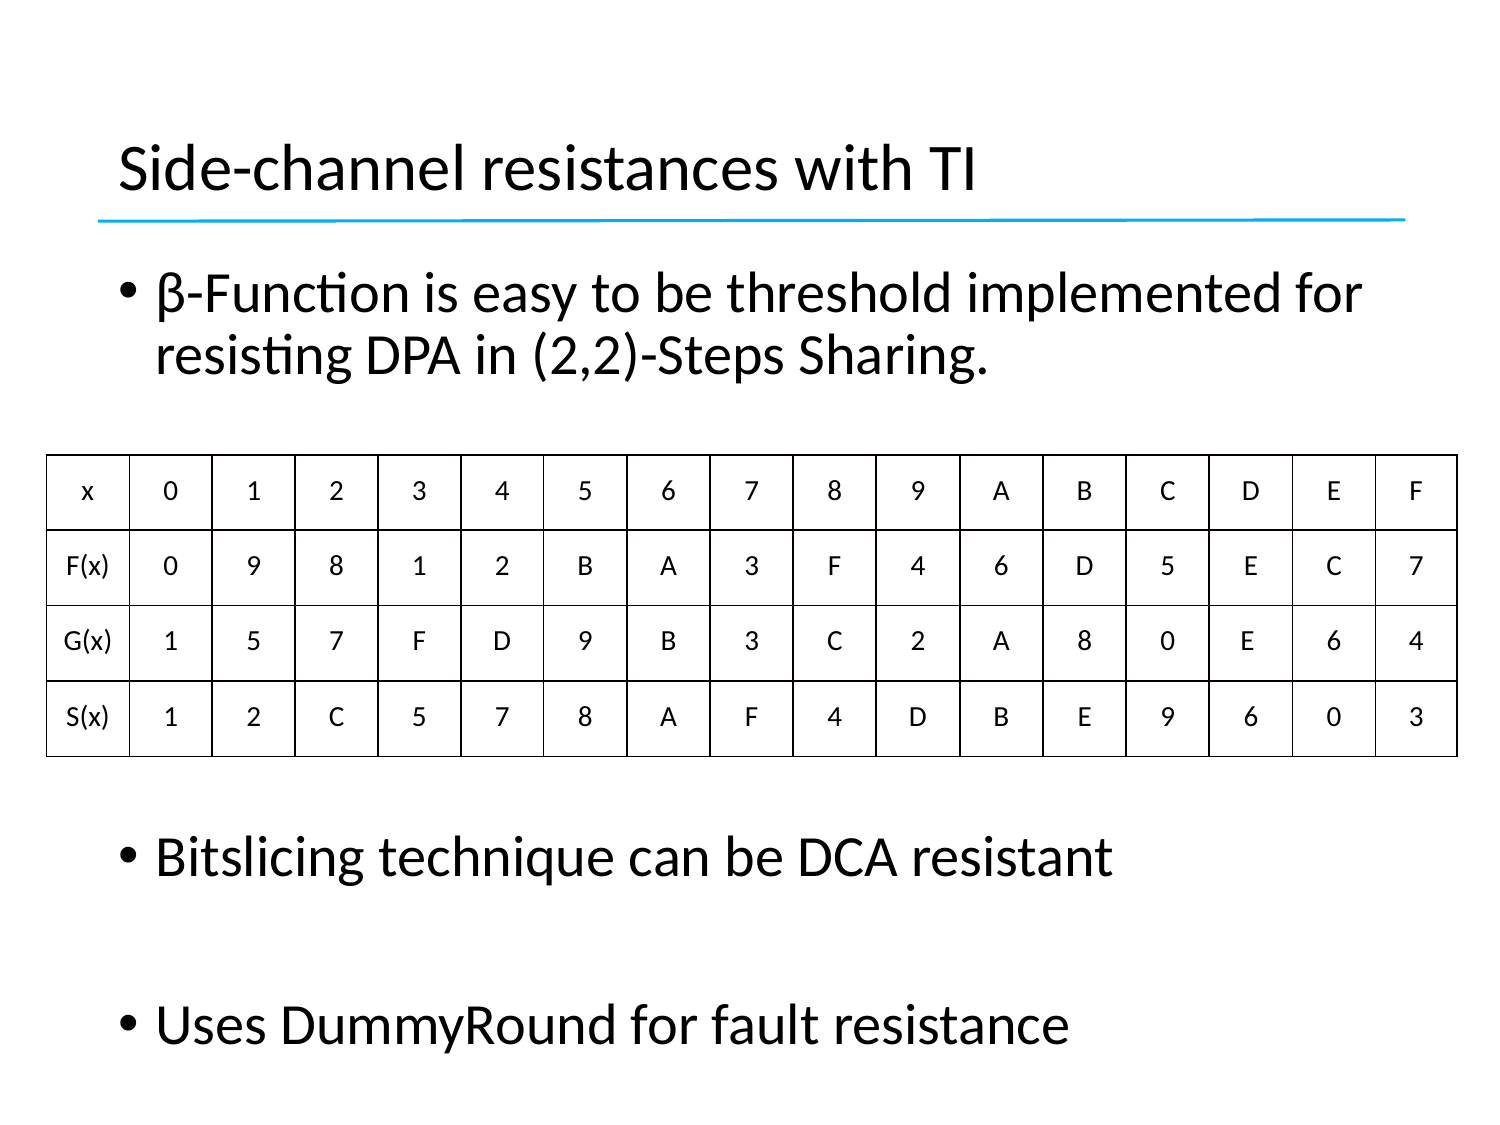

# Side-channel resistances with TI
β-Function is easy to be threshold implemented for resisting DPA in (2,2)-Steps Sharing.

Bitslicing technique can be DCA resistant

Uses DummyRound for fault resistance
| x | 0 | 1 | 2 | 3 | 4 | 5 | 6 | 7 | 8 | 9 | A | B | C | D | E | F |
| --- | --- | --- | --- | --- | --- | --- | --- | --- | --- | --- | --- | --- | --- | --- | --- | --- |
| F(x) | 0 | 9 | 8 | 1 | 2 | B | A | 3 | F | 4 | 6 | D | 5 | E | C | 7 |
| G(x) | 1 | 5 | 7 | F | D | 9 | B | 3 | C | 2 | A | 8 | 0 | E | 6 | 4 |
| S(x) | 1 | 2 | C | 5 | 7 | 8 | A | F | 4 | D | B | E | 9 | 6 | 0 | 3 |